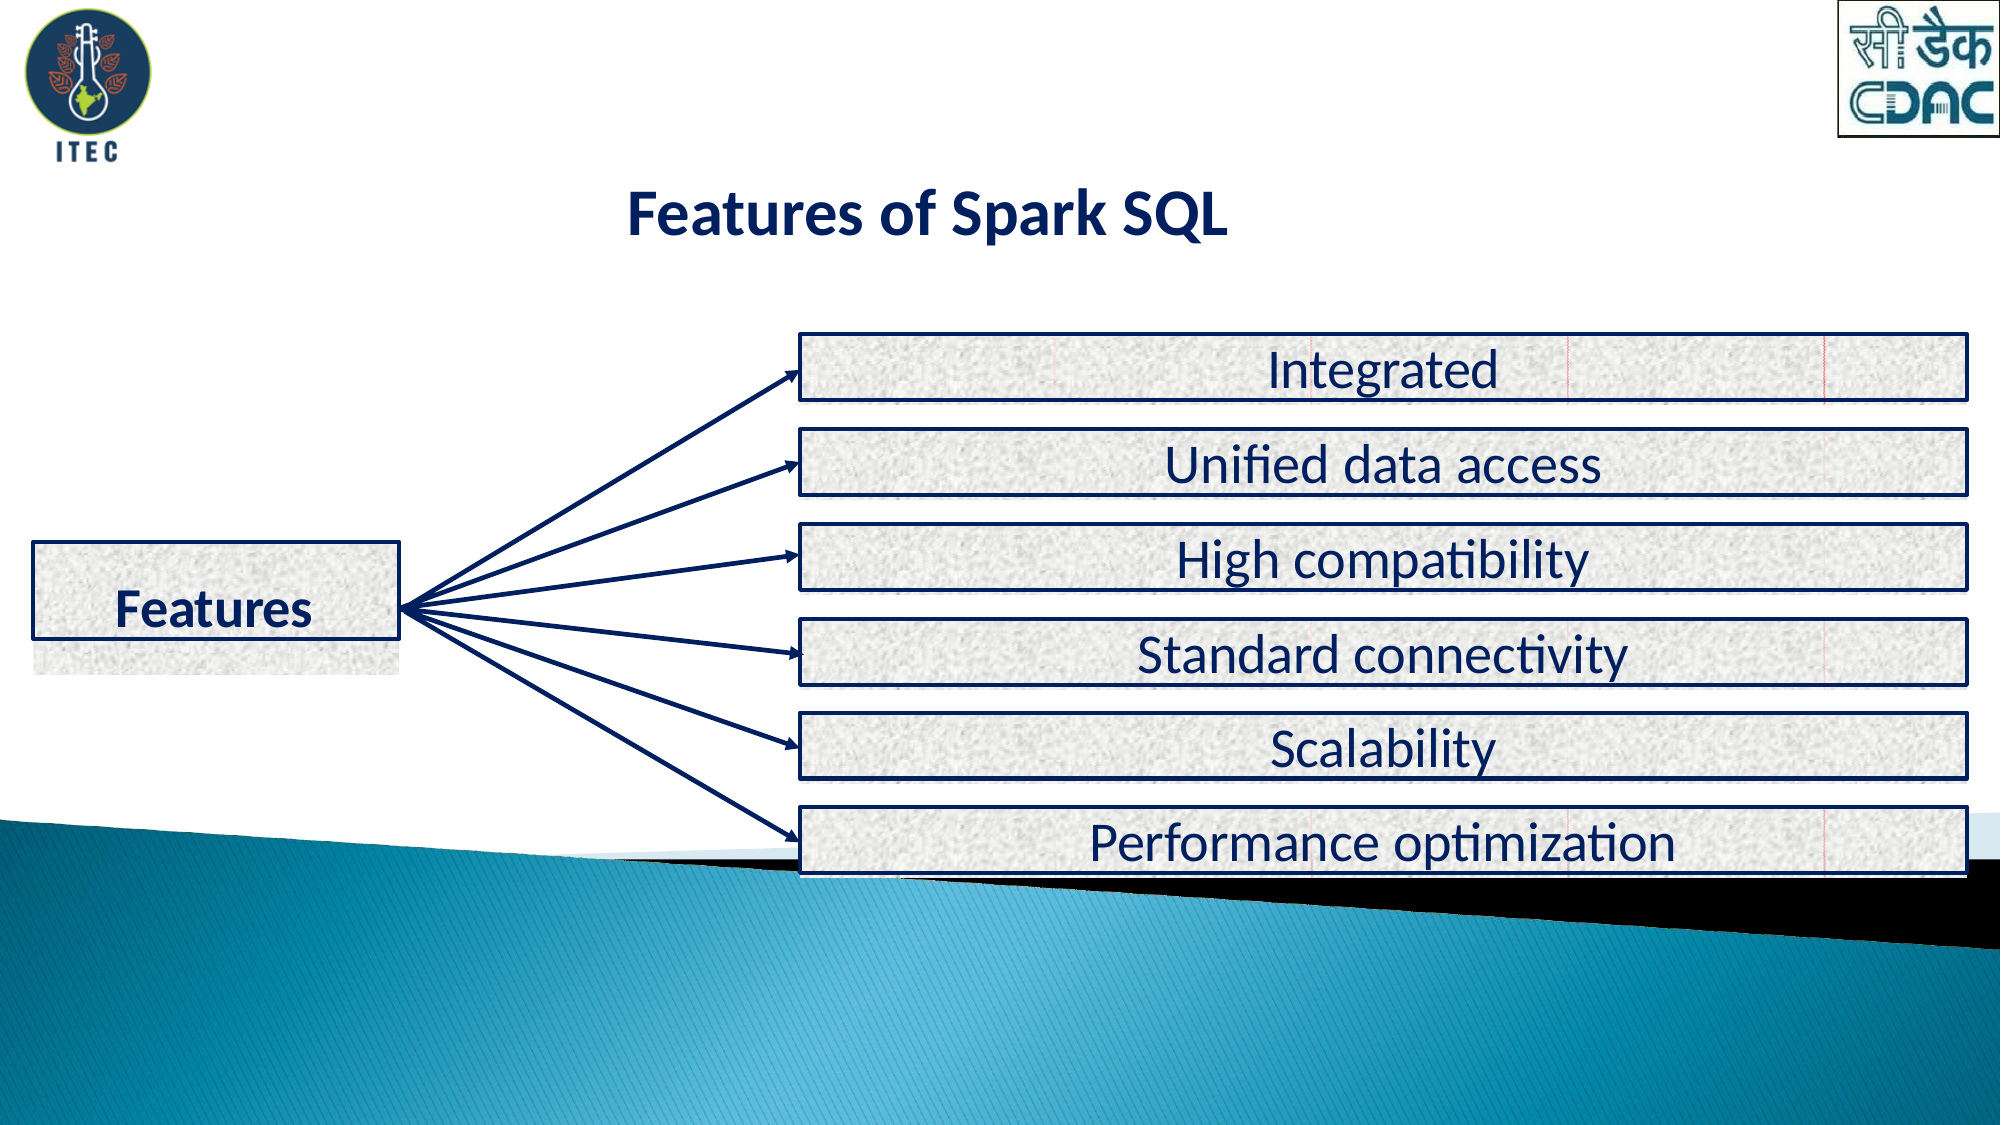

# Features of Spark SQL

Integrated

Unified data access

High compatibility

Features

Standard connectivity

Scalability

Performance optimization